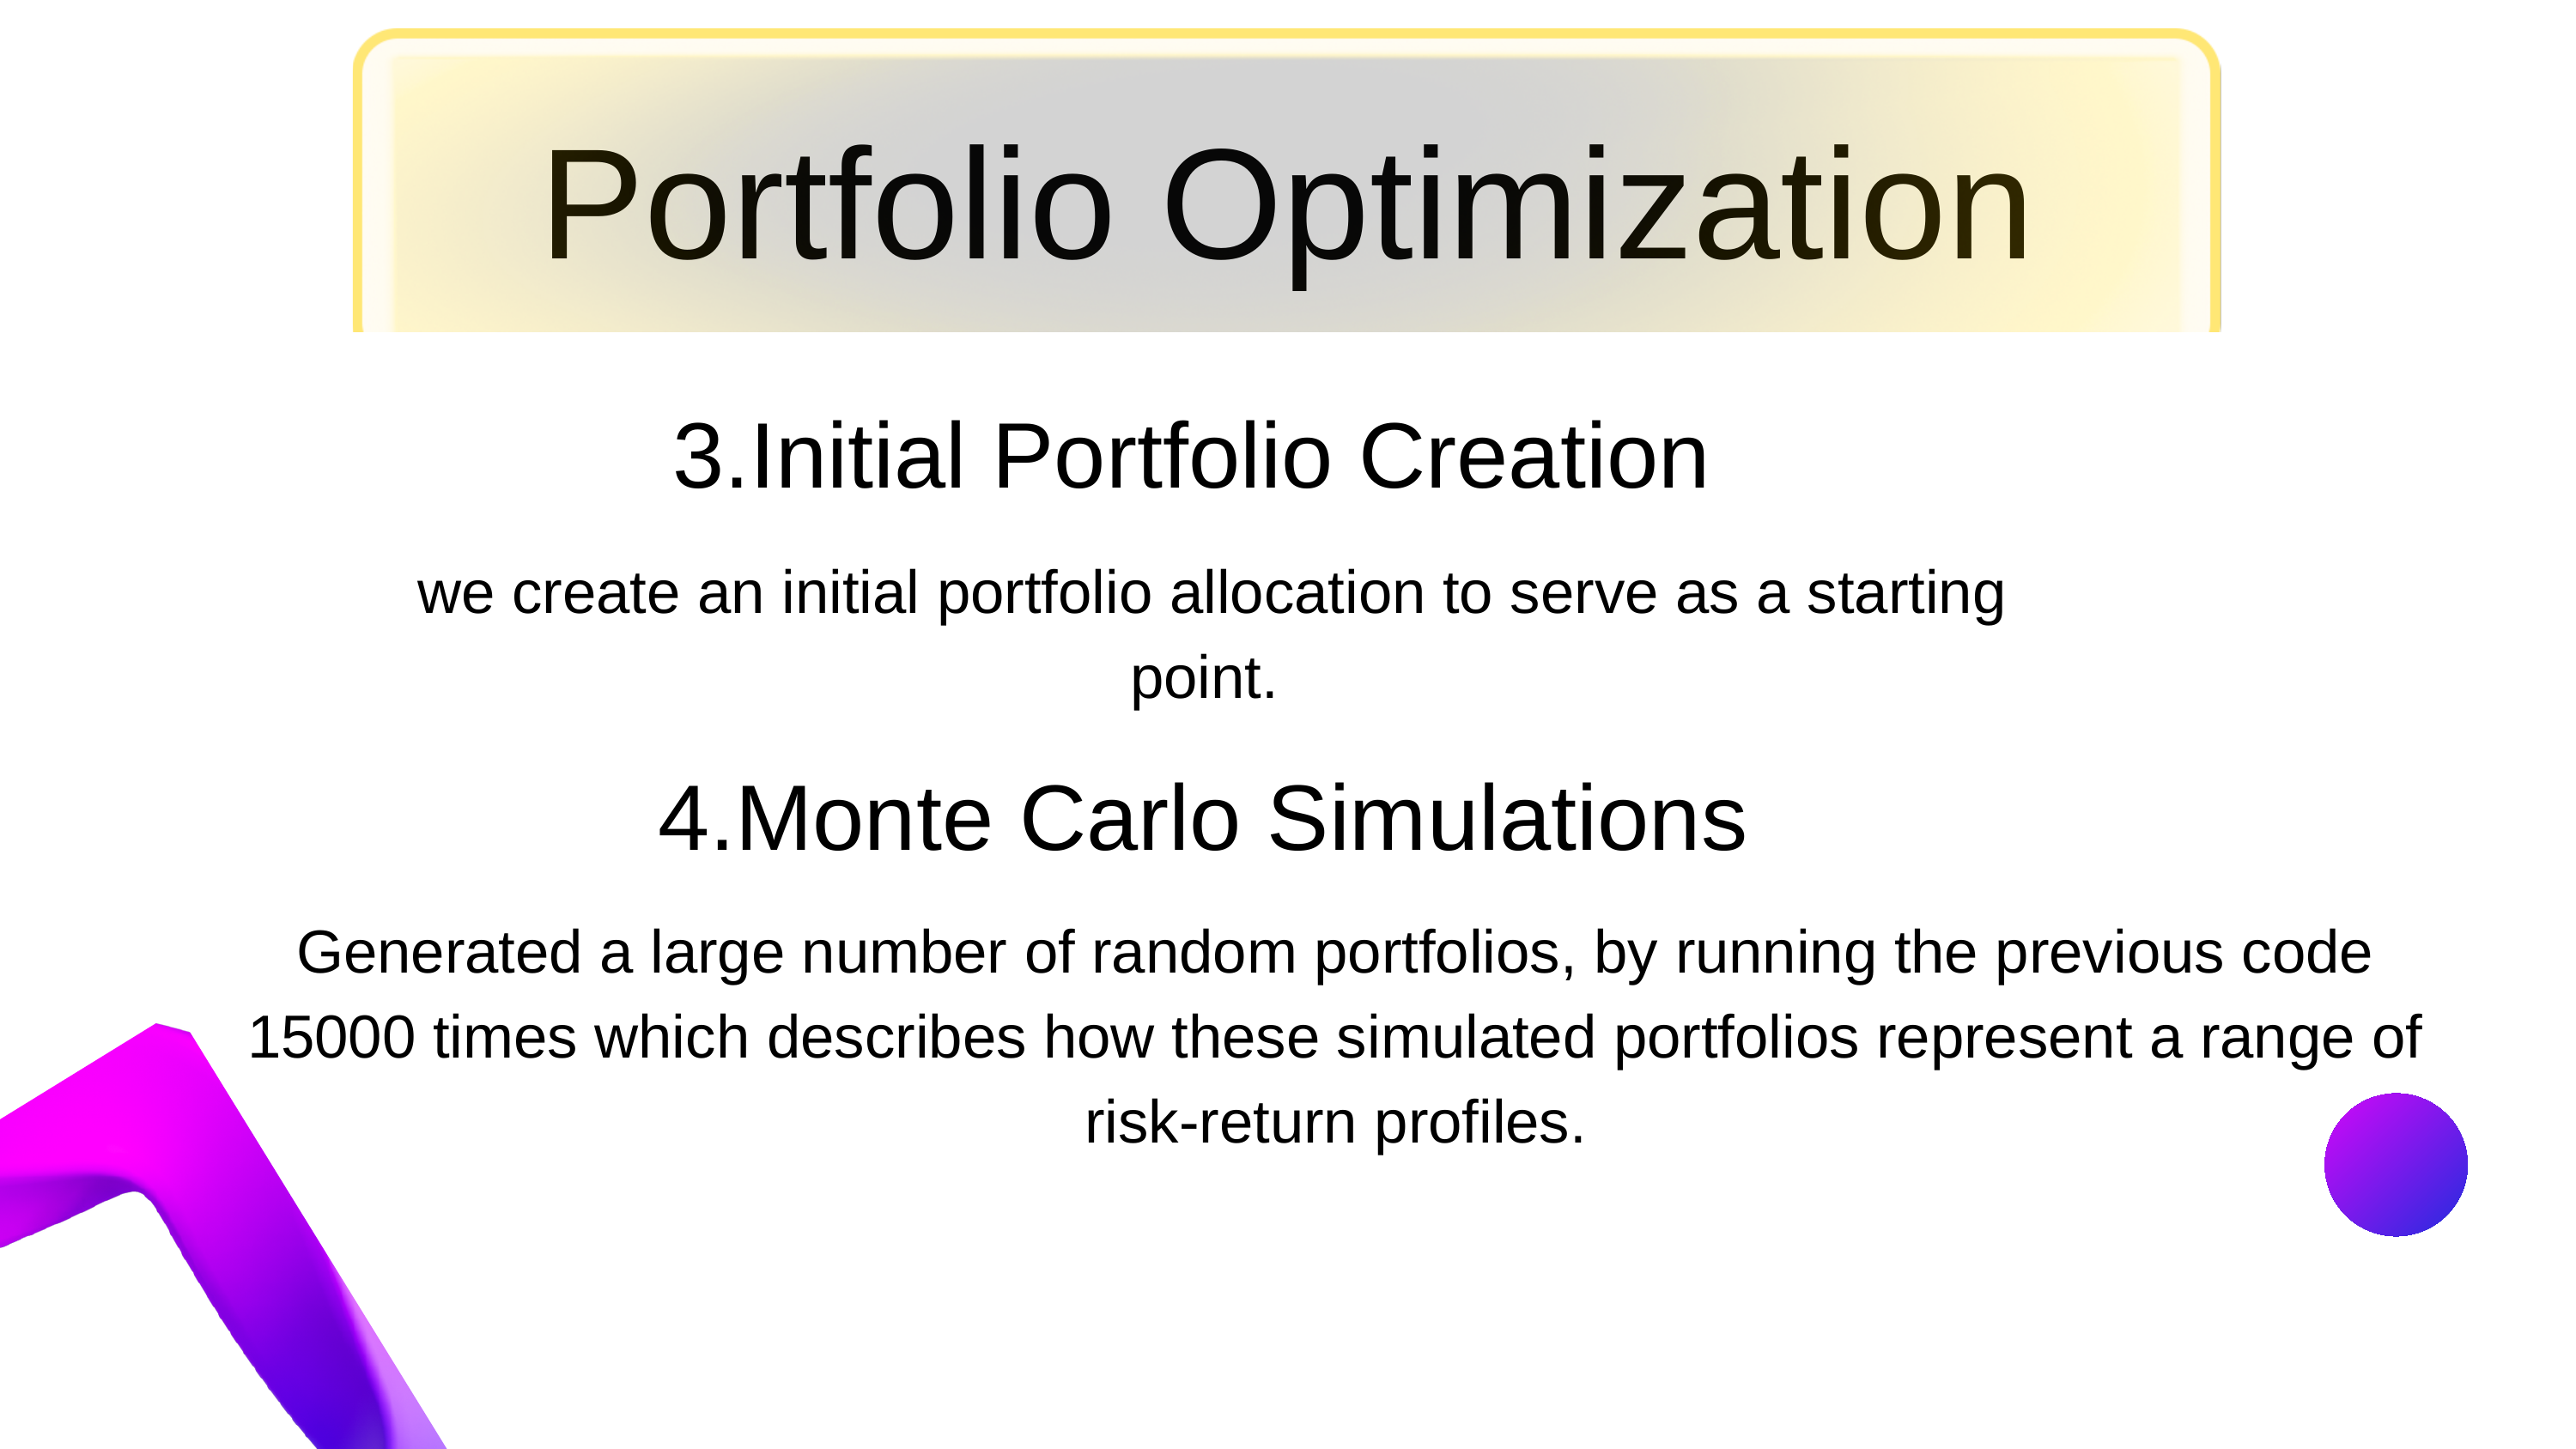

Portfolio Optimization
3.Initial Portfolio Creation
 we create an initial portfolio allocation to serve as a starting point.
4.Monte Carlo Simulations
Generated a large number of random portfolios, by running the previous code 15000 times which describes how these simulated portfolios represent a range of risk-return profiles.